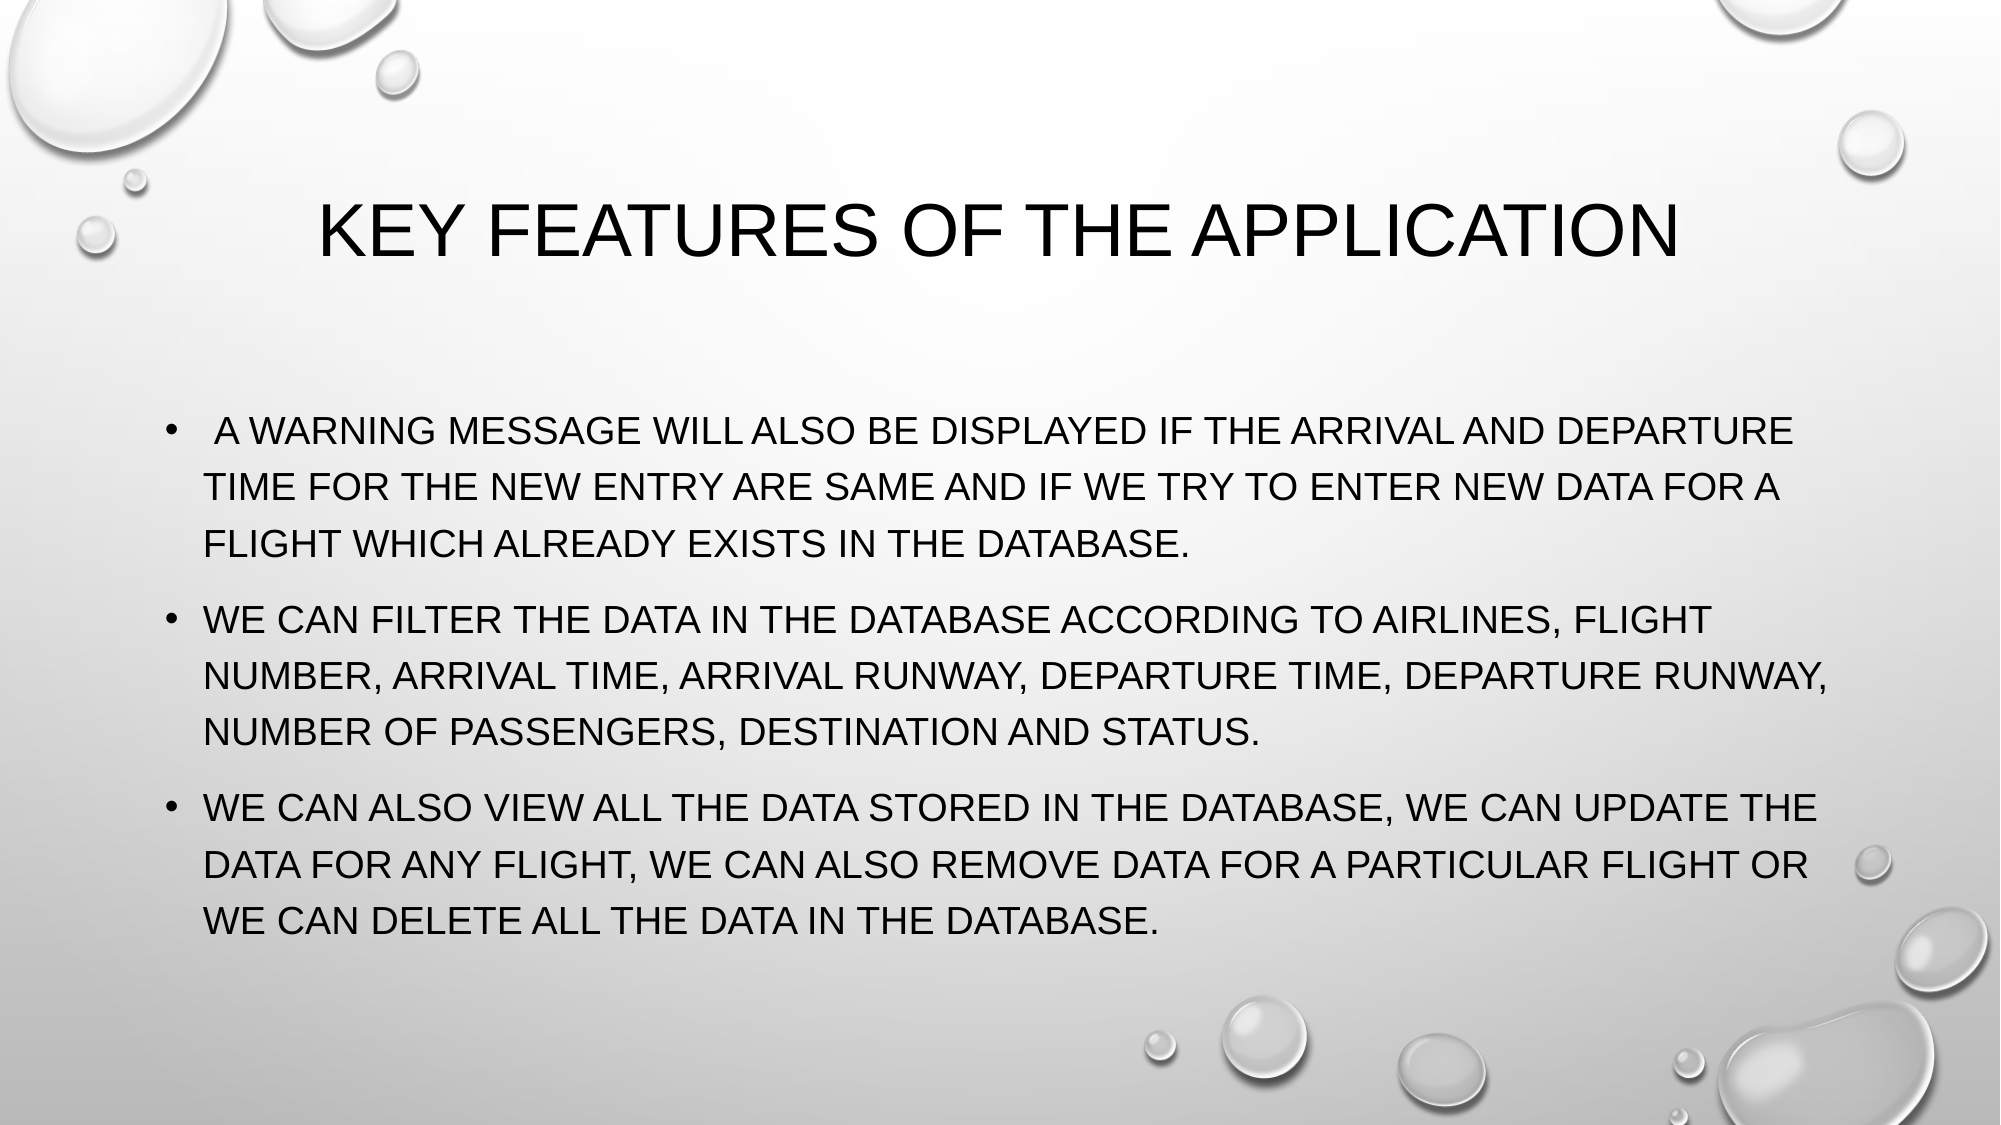

# Key features of the application
 a warning message will also be displayed if the arrival and departure time for the new entry are same and if we try to enter new data for a flight which already exists in the database.
we can filter the data in the database according to airlines, flight number, arrival time, arrival runway, departure time, departure runway, number of passengers, destination and status.
we can also view all the data stored in the database, we can update the data for any flight, we can also remove data for a particular flight or we can delete all the data in the database.